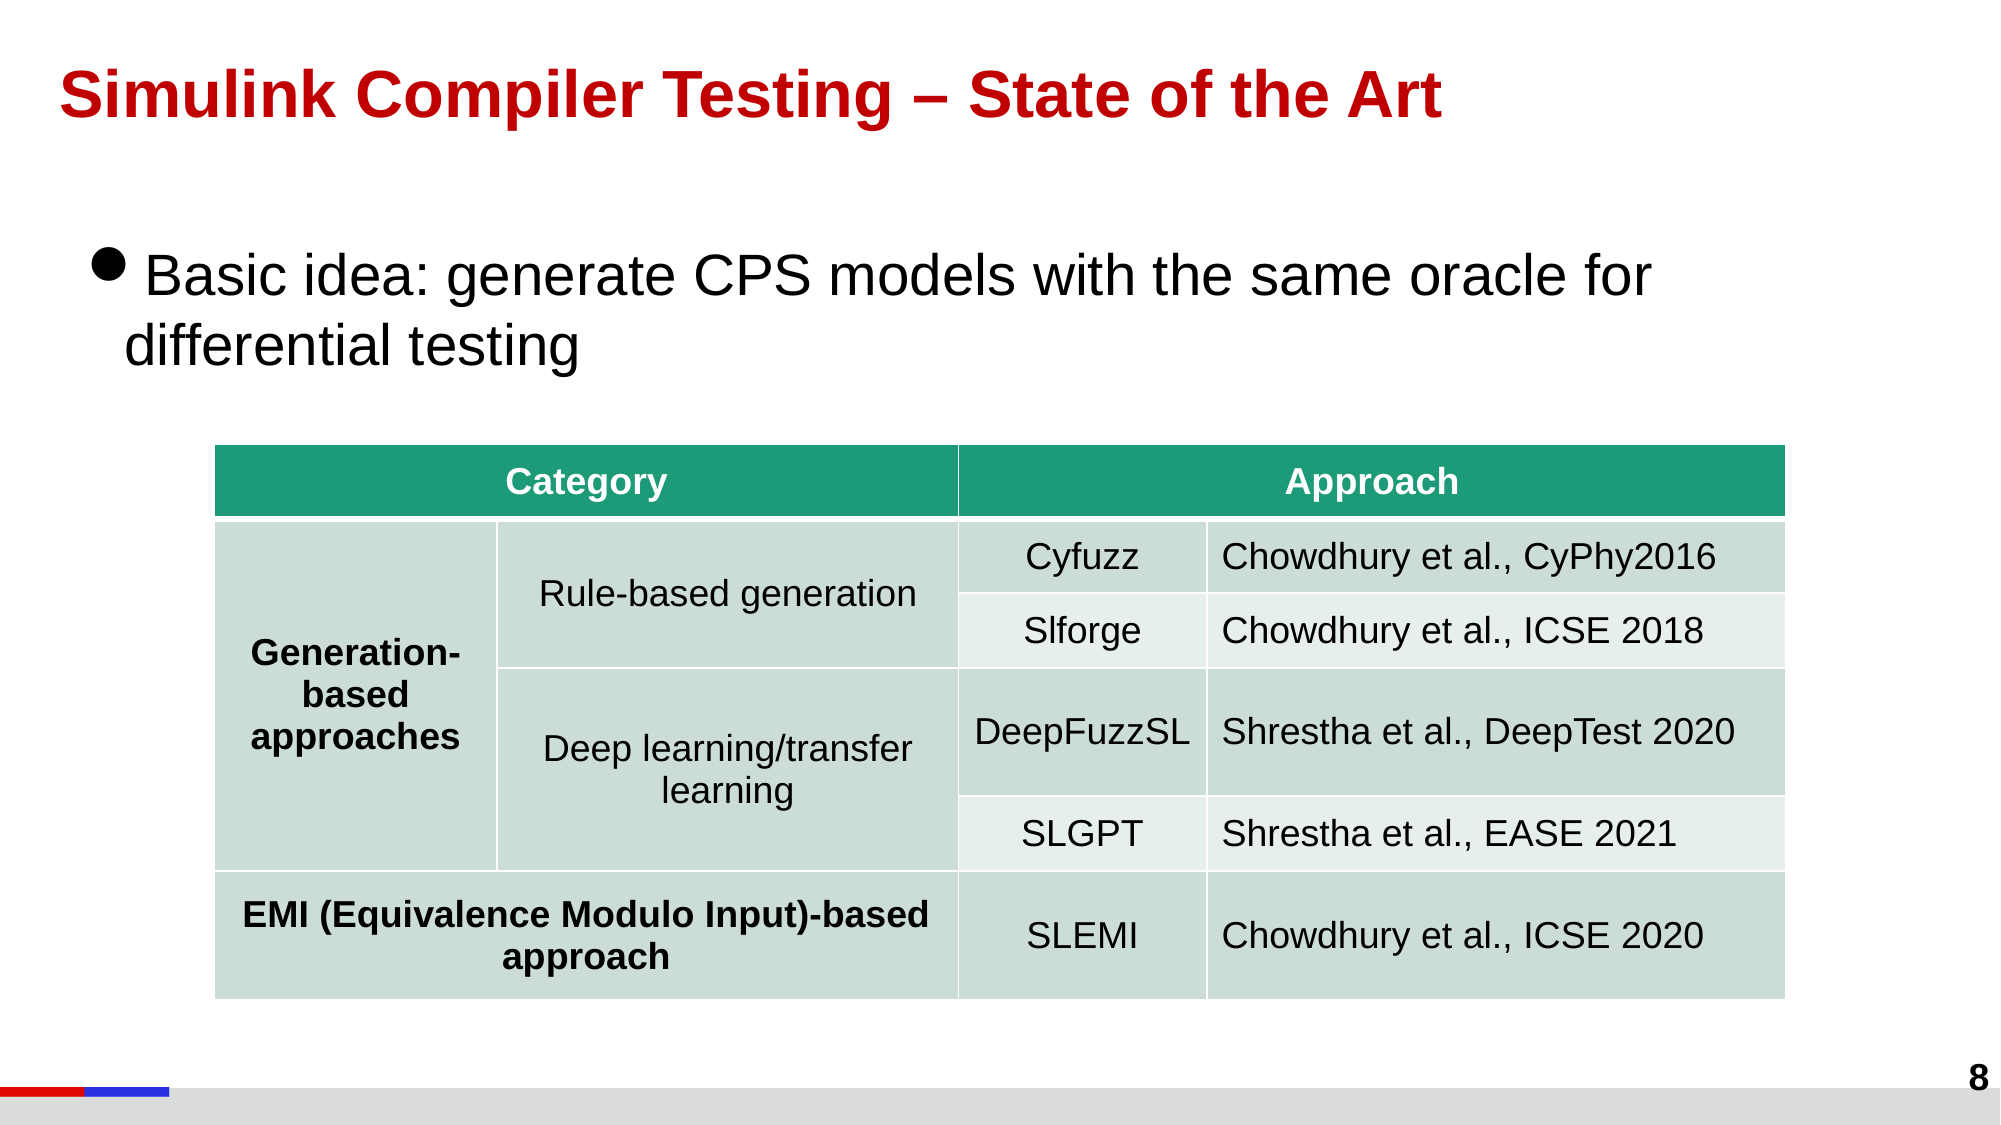

# Simulink Compiler Testing – State of the Art
Basic idea: generate CPS models with the same oracle for differential testing
| Category |  | Approach |  |
| --- | --- | --- | --- |
| Generation-based approaches | Rule-based generation | Cyfuzz | Chowdhury et al., CyPhy2016 |
|  |  | Slforge | Chowdhury et al., ICSE 2018 |
|  | Deep learning/transfer learning | DeepFuzzSL | Shrestha et al., DeepTest 2020 |
|  |  | SLGPT | Shrestha et al., EASE 2021 |
| EMI (Equivalence Modulo Input)-based approach |  | SLEMI | Chowdhury et al., ICSE 2020 |
8